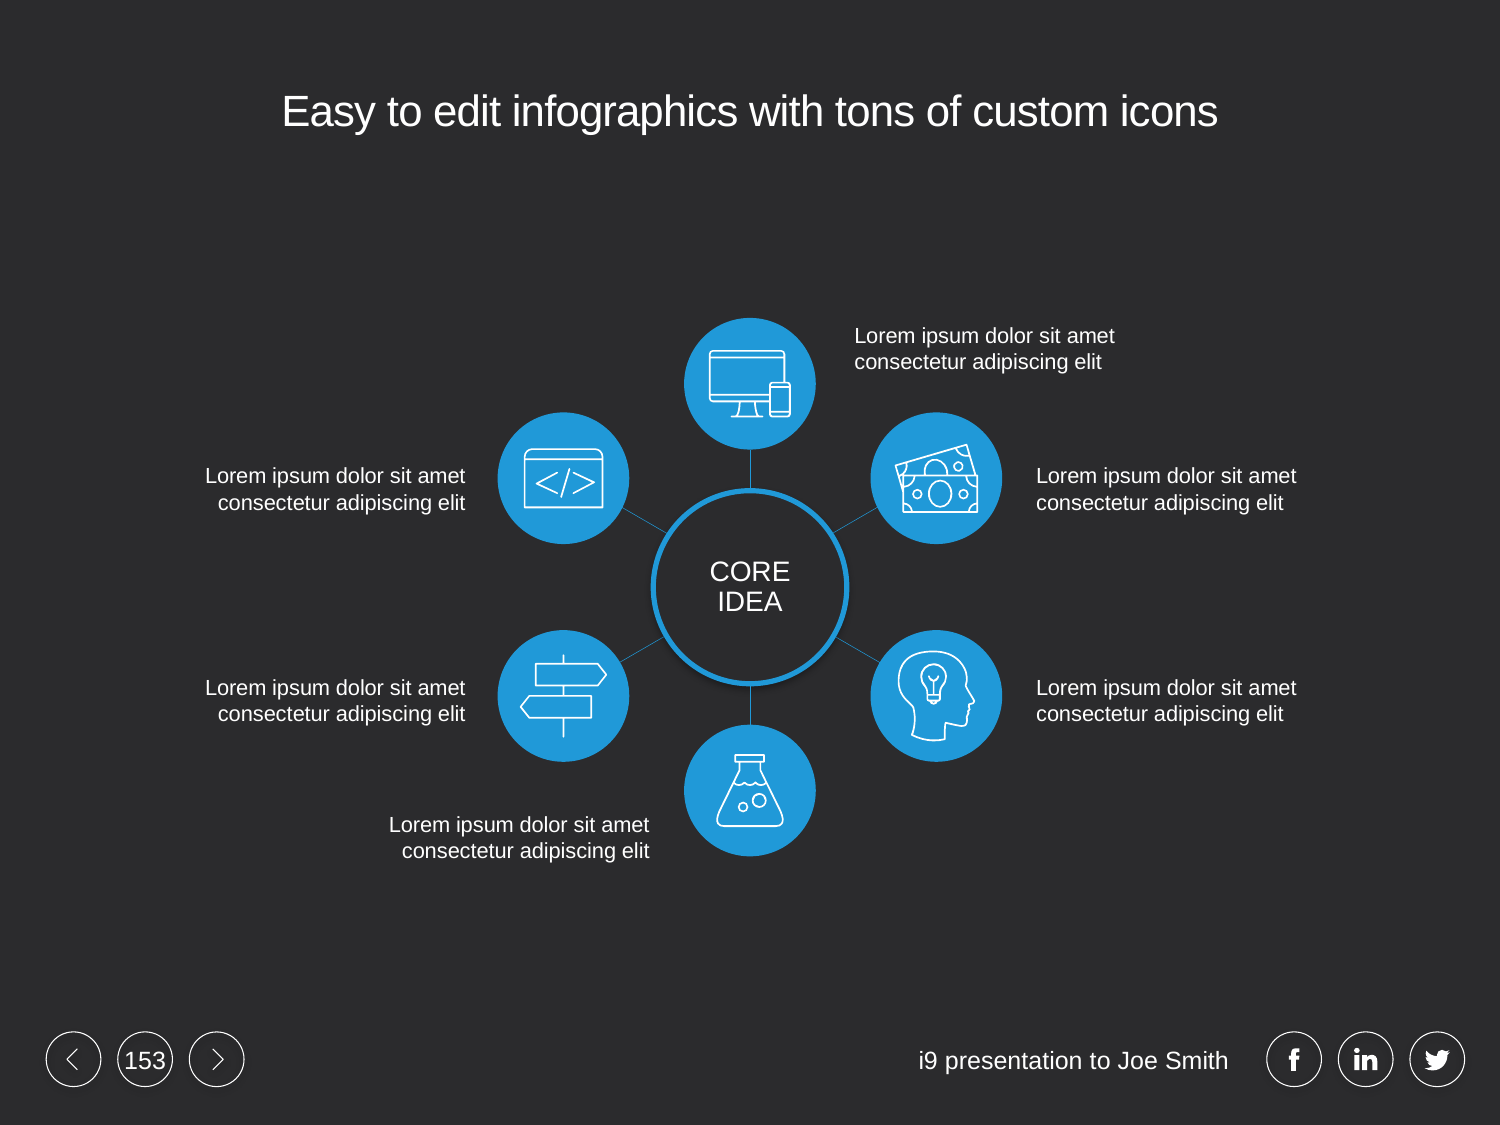

# Easy to edit infographics with tons of custom icons
Lorem ipsum dolor sit amet consectetur adipiscing elit

Lorem ipsum dolor sit amet consectetur adipiscing elit
Lorem ipsum dolor sit amet consectetur adipiscing elit
CORE
IDEA

Lorem ipsum dolor sit amet consectetur adipiscing elit
Lorem ipsum dolor sit amet consectetur adipiscing elit

Lorem ipsum dolor sit amet consectetur adipiscing elit